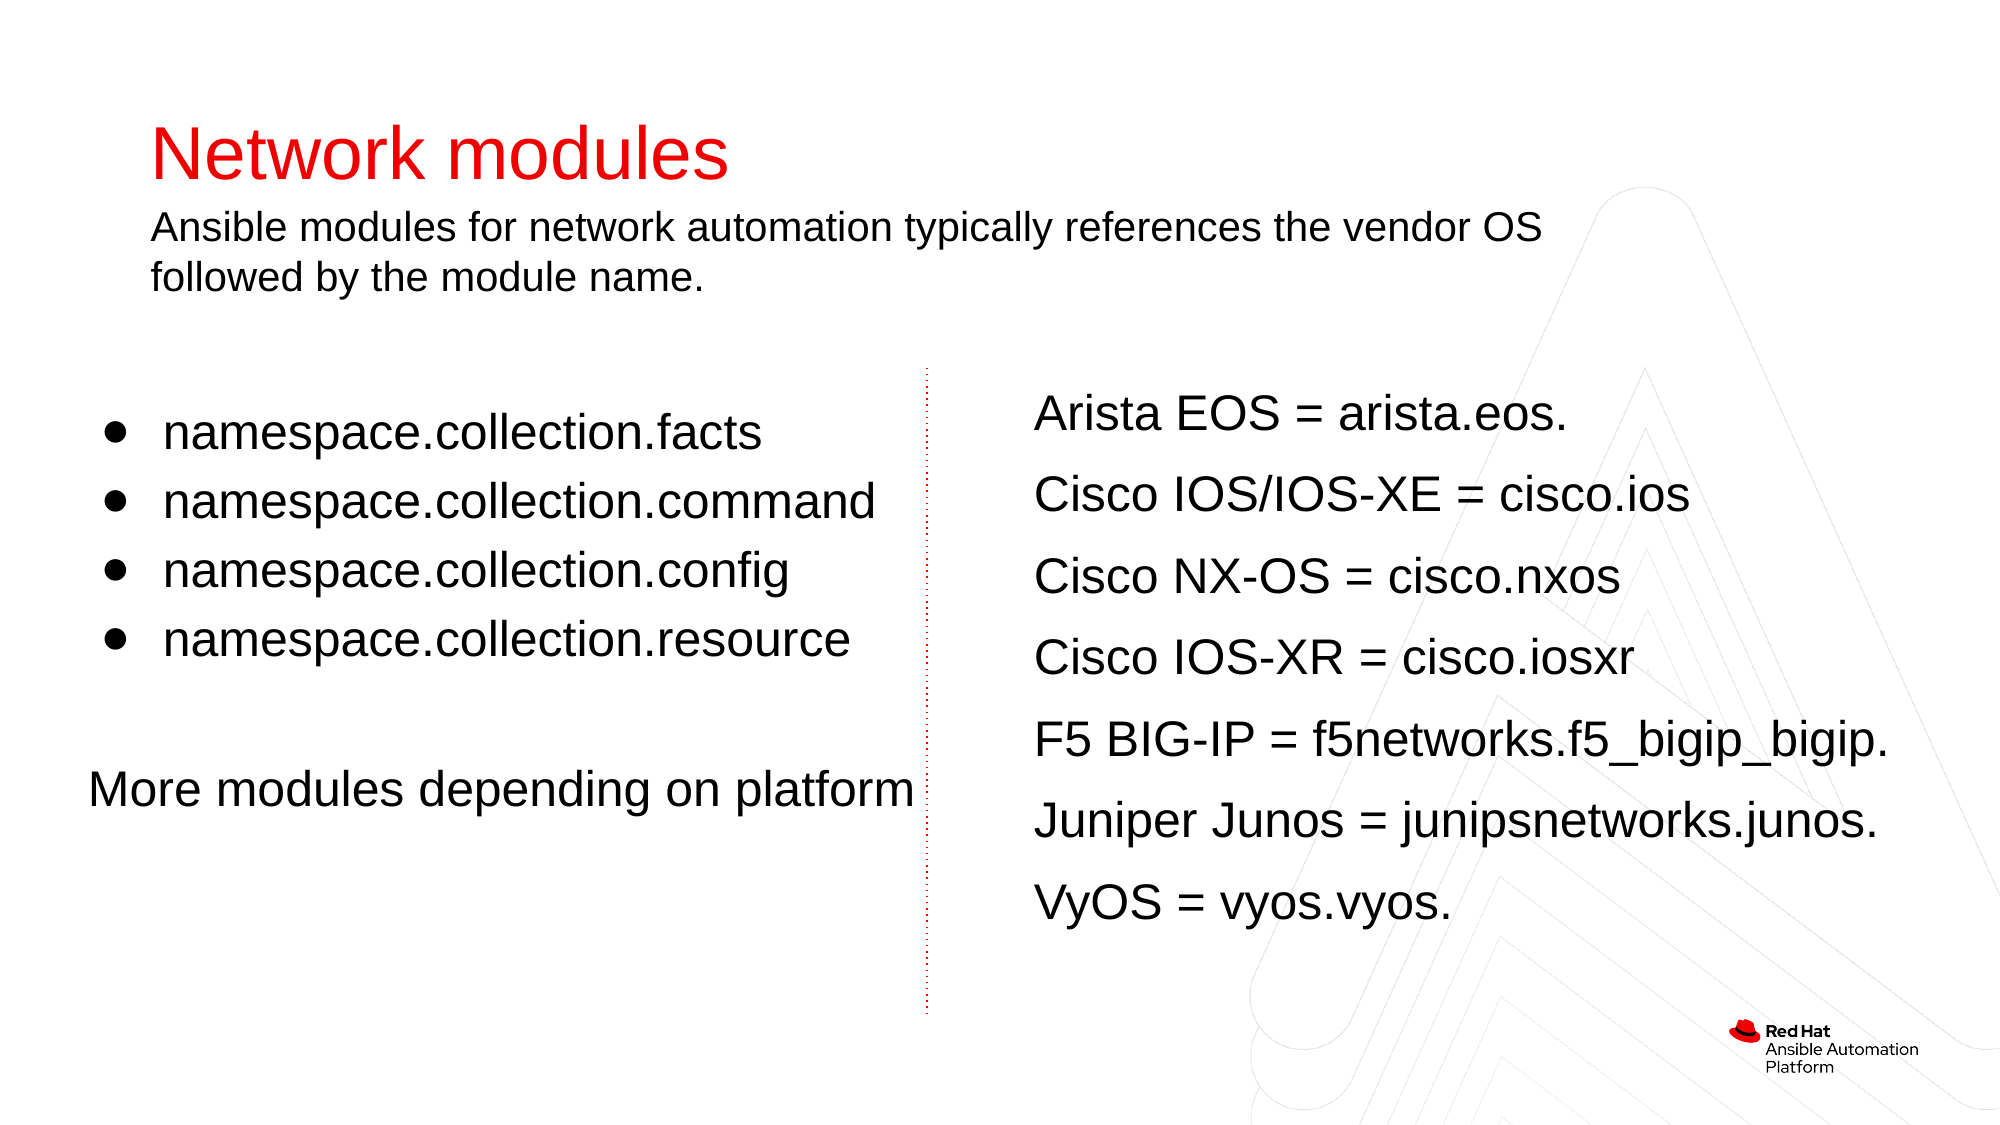

Network modules
Ansible modules for network automation typically references the vendor OS followed by the module name.

Arista EOS = arista.eos.
Cisco IOS/IOS-XE = cisco.ios
Cisco NX-OS = cisco.nxos
Cisco IOS-XR = cisco.iosxr
F5 BIG-IP = f5networks.f5_bigip_bigip.
Juniper Junos = junipsnetworks.junos.
VyOS = vyos.vyos.

namespace.collection.facts
namespace.collection.command
namespace.collection.config
namespace.collection.resource
More modules depending on platform